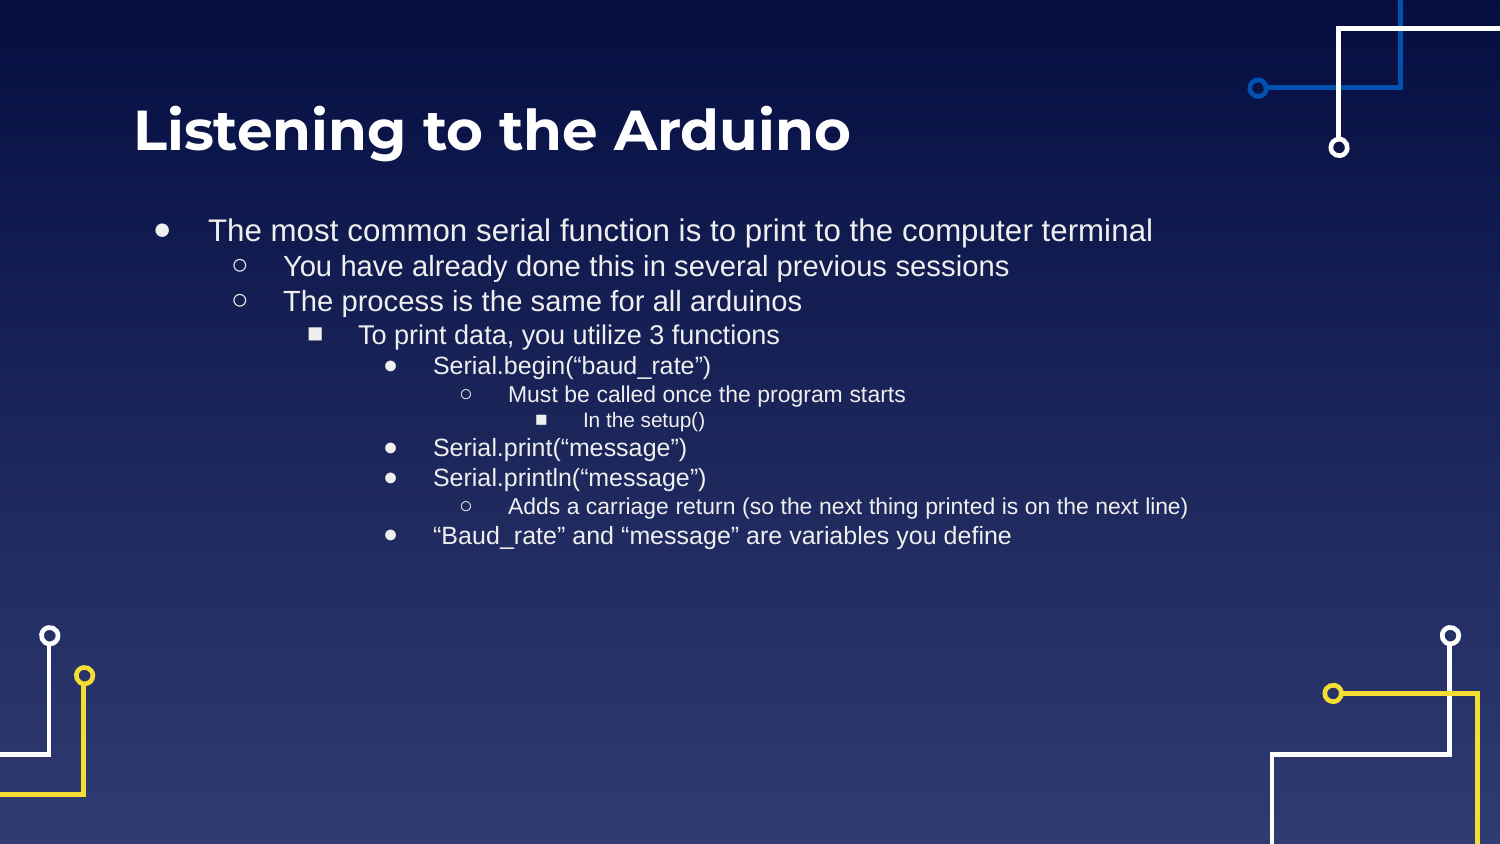

# Listening to the Arduino
The most common serial function is to print to the computer terminal
You have already done this in several previous sessions
The process is the same for all arduinos
To print data, you utilize 3 functions
Serial.begin(“baud_rate”)
Must be called once the program starts
In the setup()
Serial.print(“message”)
Serial.println(“message”)
Adds a carriage return (so the next thing printed is on the next line)
“Baud_rate” and “message” are variables you define